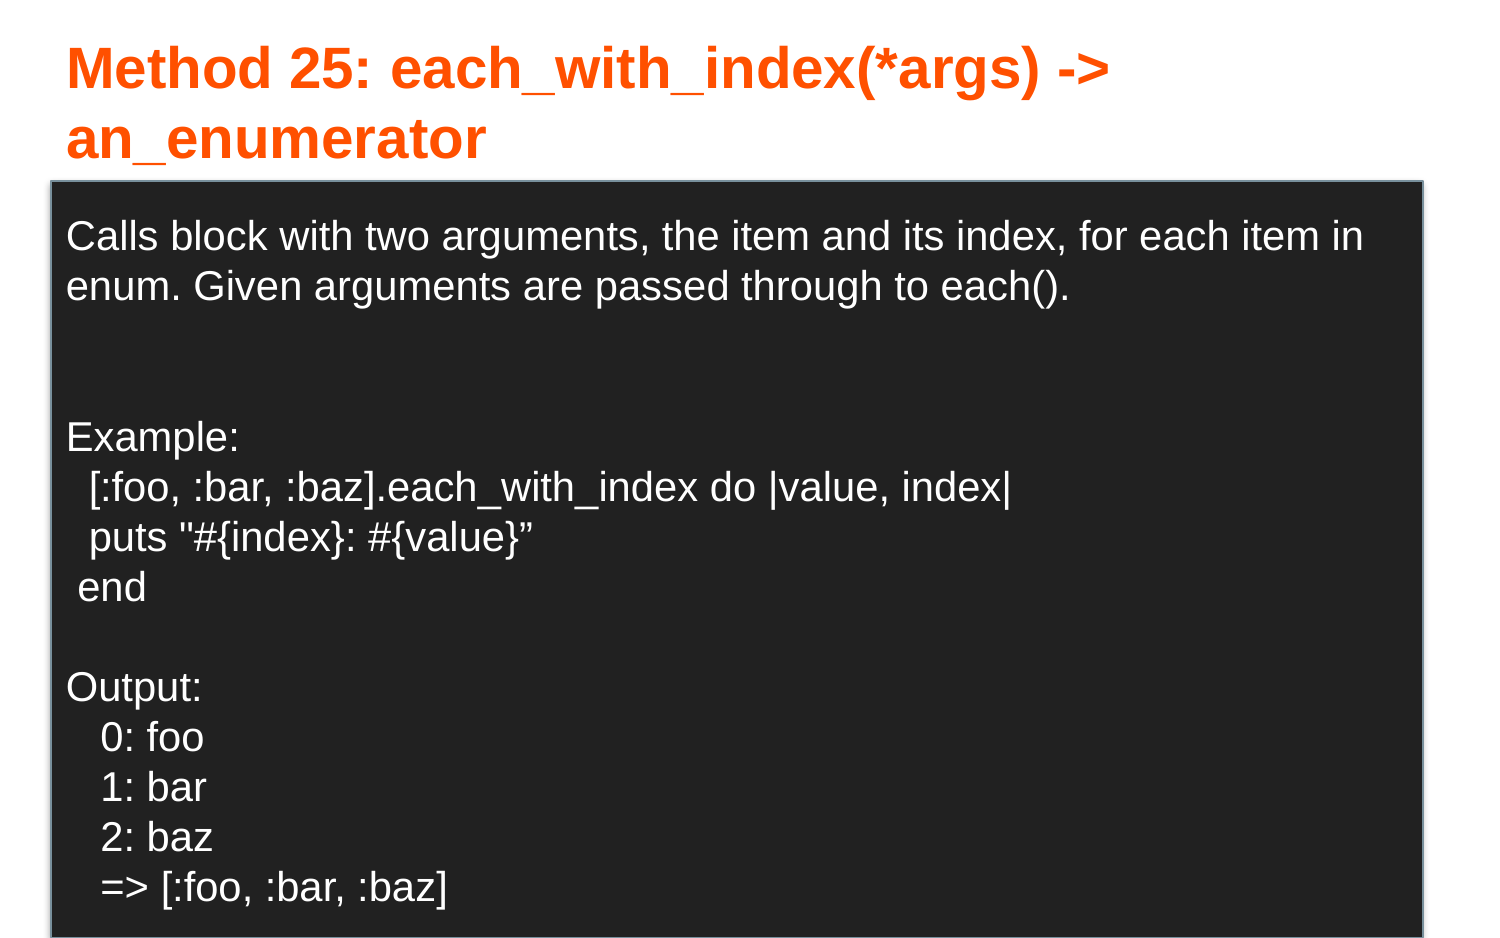

# Method 25: each_with_index(*args) -> an_enumerator
Calls block with two arguments, the item and its index, for each item in enum. Given arguments are passed through to each().

Example:
  [:foo, :bar, :baz].each_with_index do |value, index|
  puts "#{index}: #{value}”
 end

Output:
   0: foo
   1: bar
   2: baz
   => [:foo, :bar, :baz]